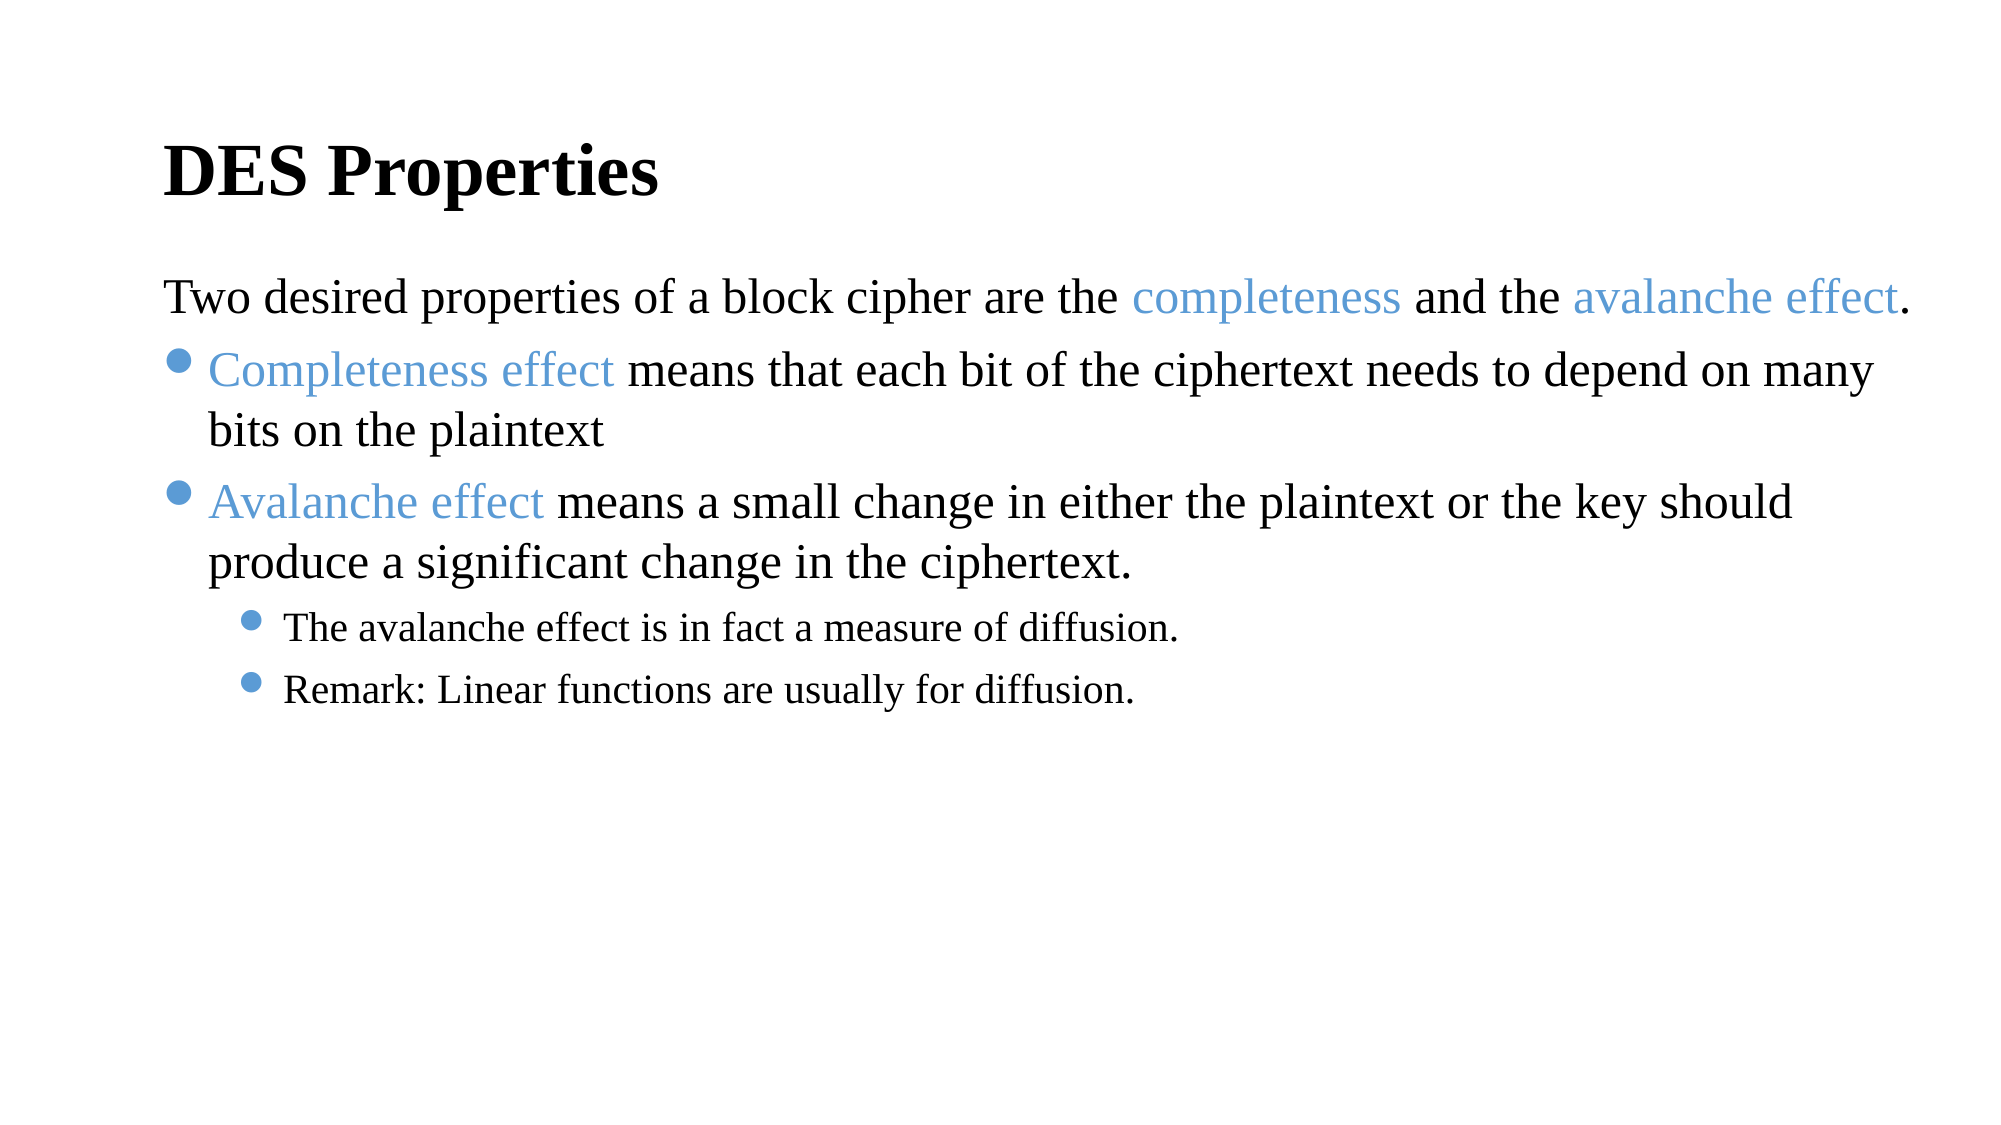

DES Properties
Two desired properties of a block cipher are the completeness and the avalanche effect.
Completeness effect means that each bit of the ciphertext needs to depend on many bits on the plaintext
Avalanche effect means a small change in either the plaintext or the key should produce a significant change in the ciphertext.
The avalanche effect is in fact a measure of diffusion.
Remark: Linear functions are usually for diffusion.